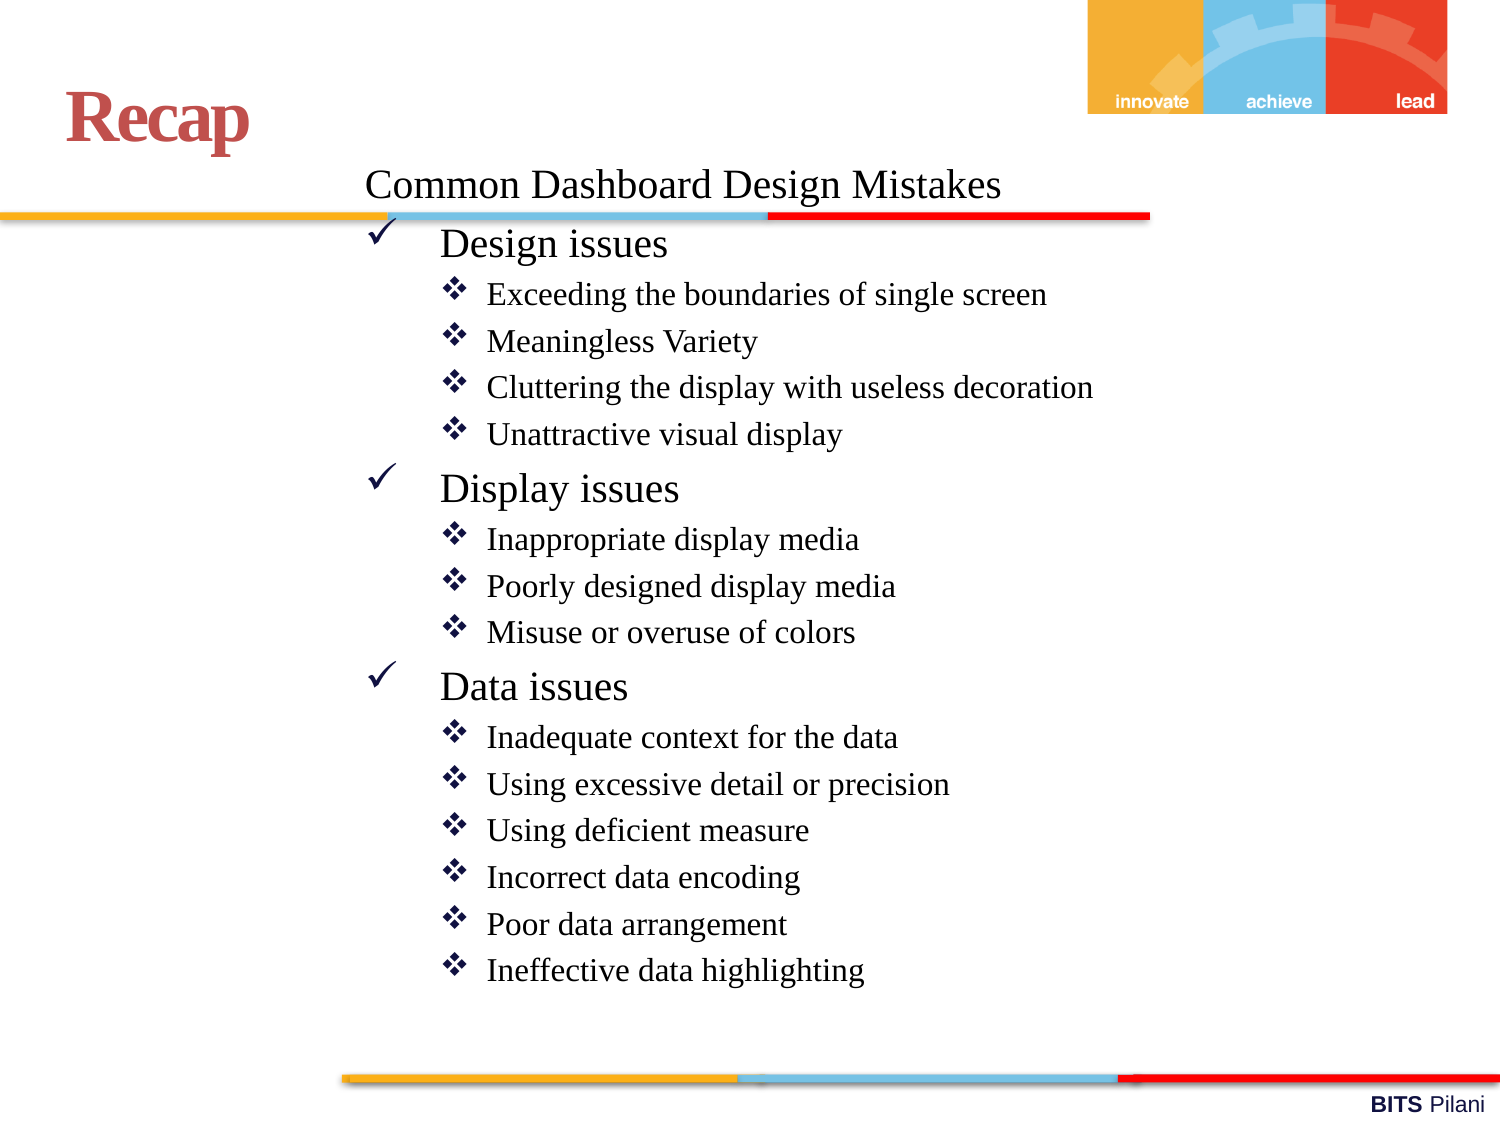

Recap
Common Dashboard Design Mistakes
Design issues
Exceeding the boundaries of single screen
Meaningless Variety
Cluttering the display with useless decoration
Unattractive visual display
Display issues
Inappropriate display media
Poorly designed display media
Misuse or overuse of colors
Data issues
Inadequate context for the data
Using excessive detail or precision
Using deficient measure
Incorrect data encoding
Poor data arrangement
Ineffective data highlighting